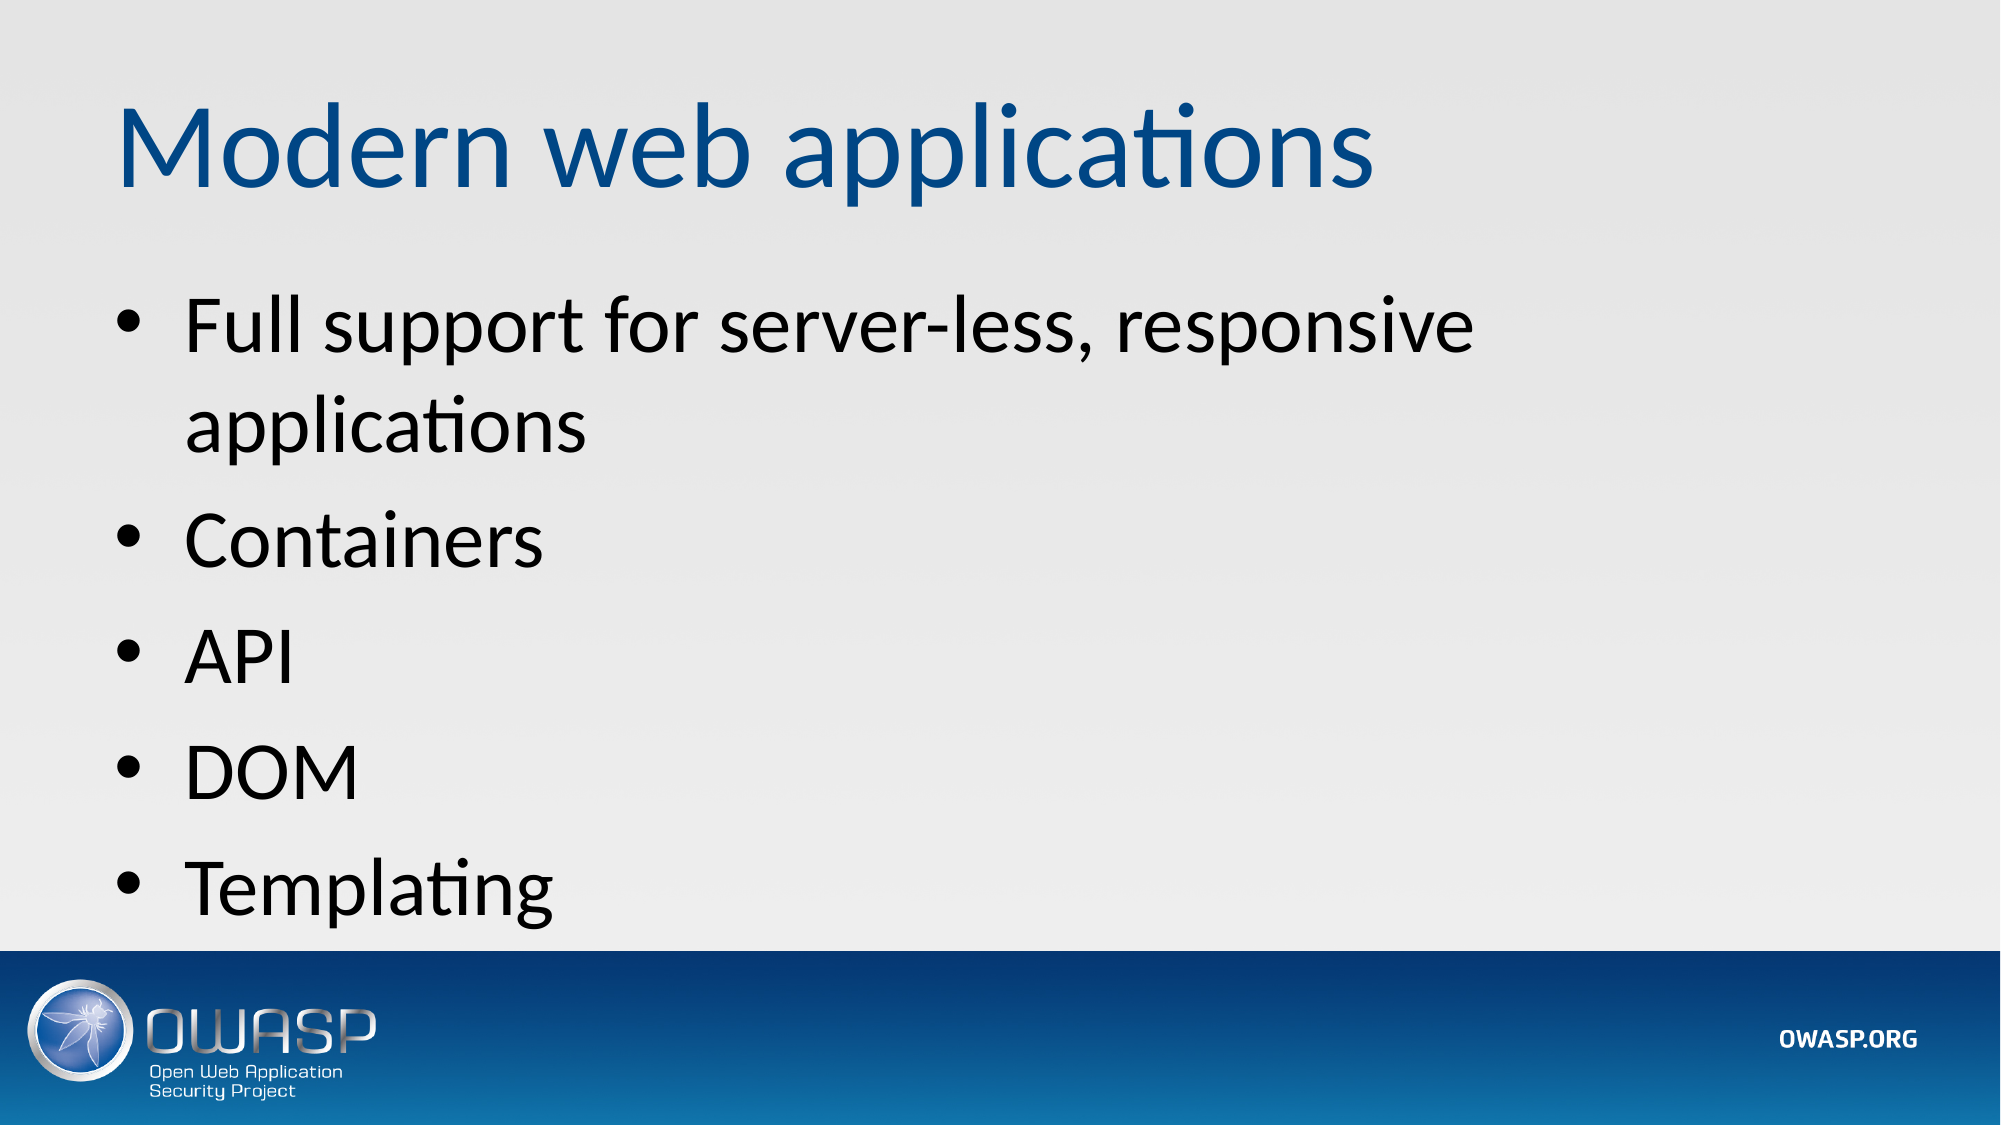

# Modern web applications
Full support for server-less, responsive applications
Containers
API
DOM
Templating